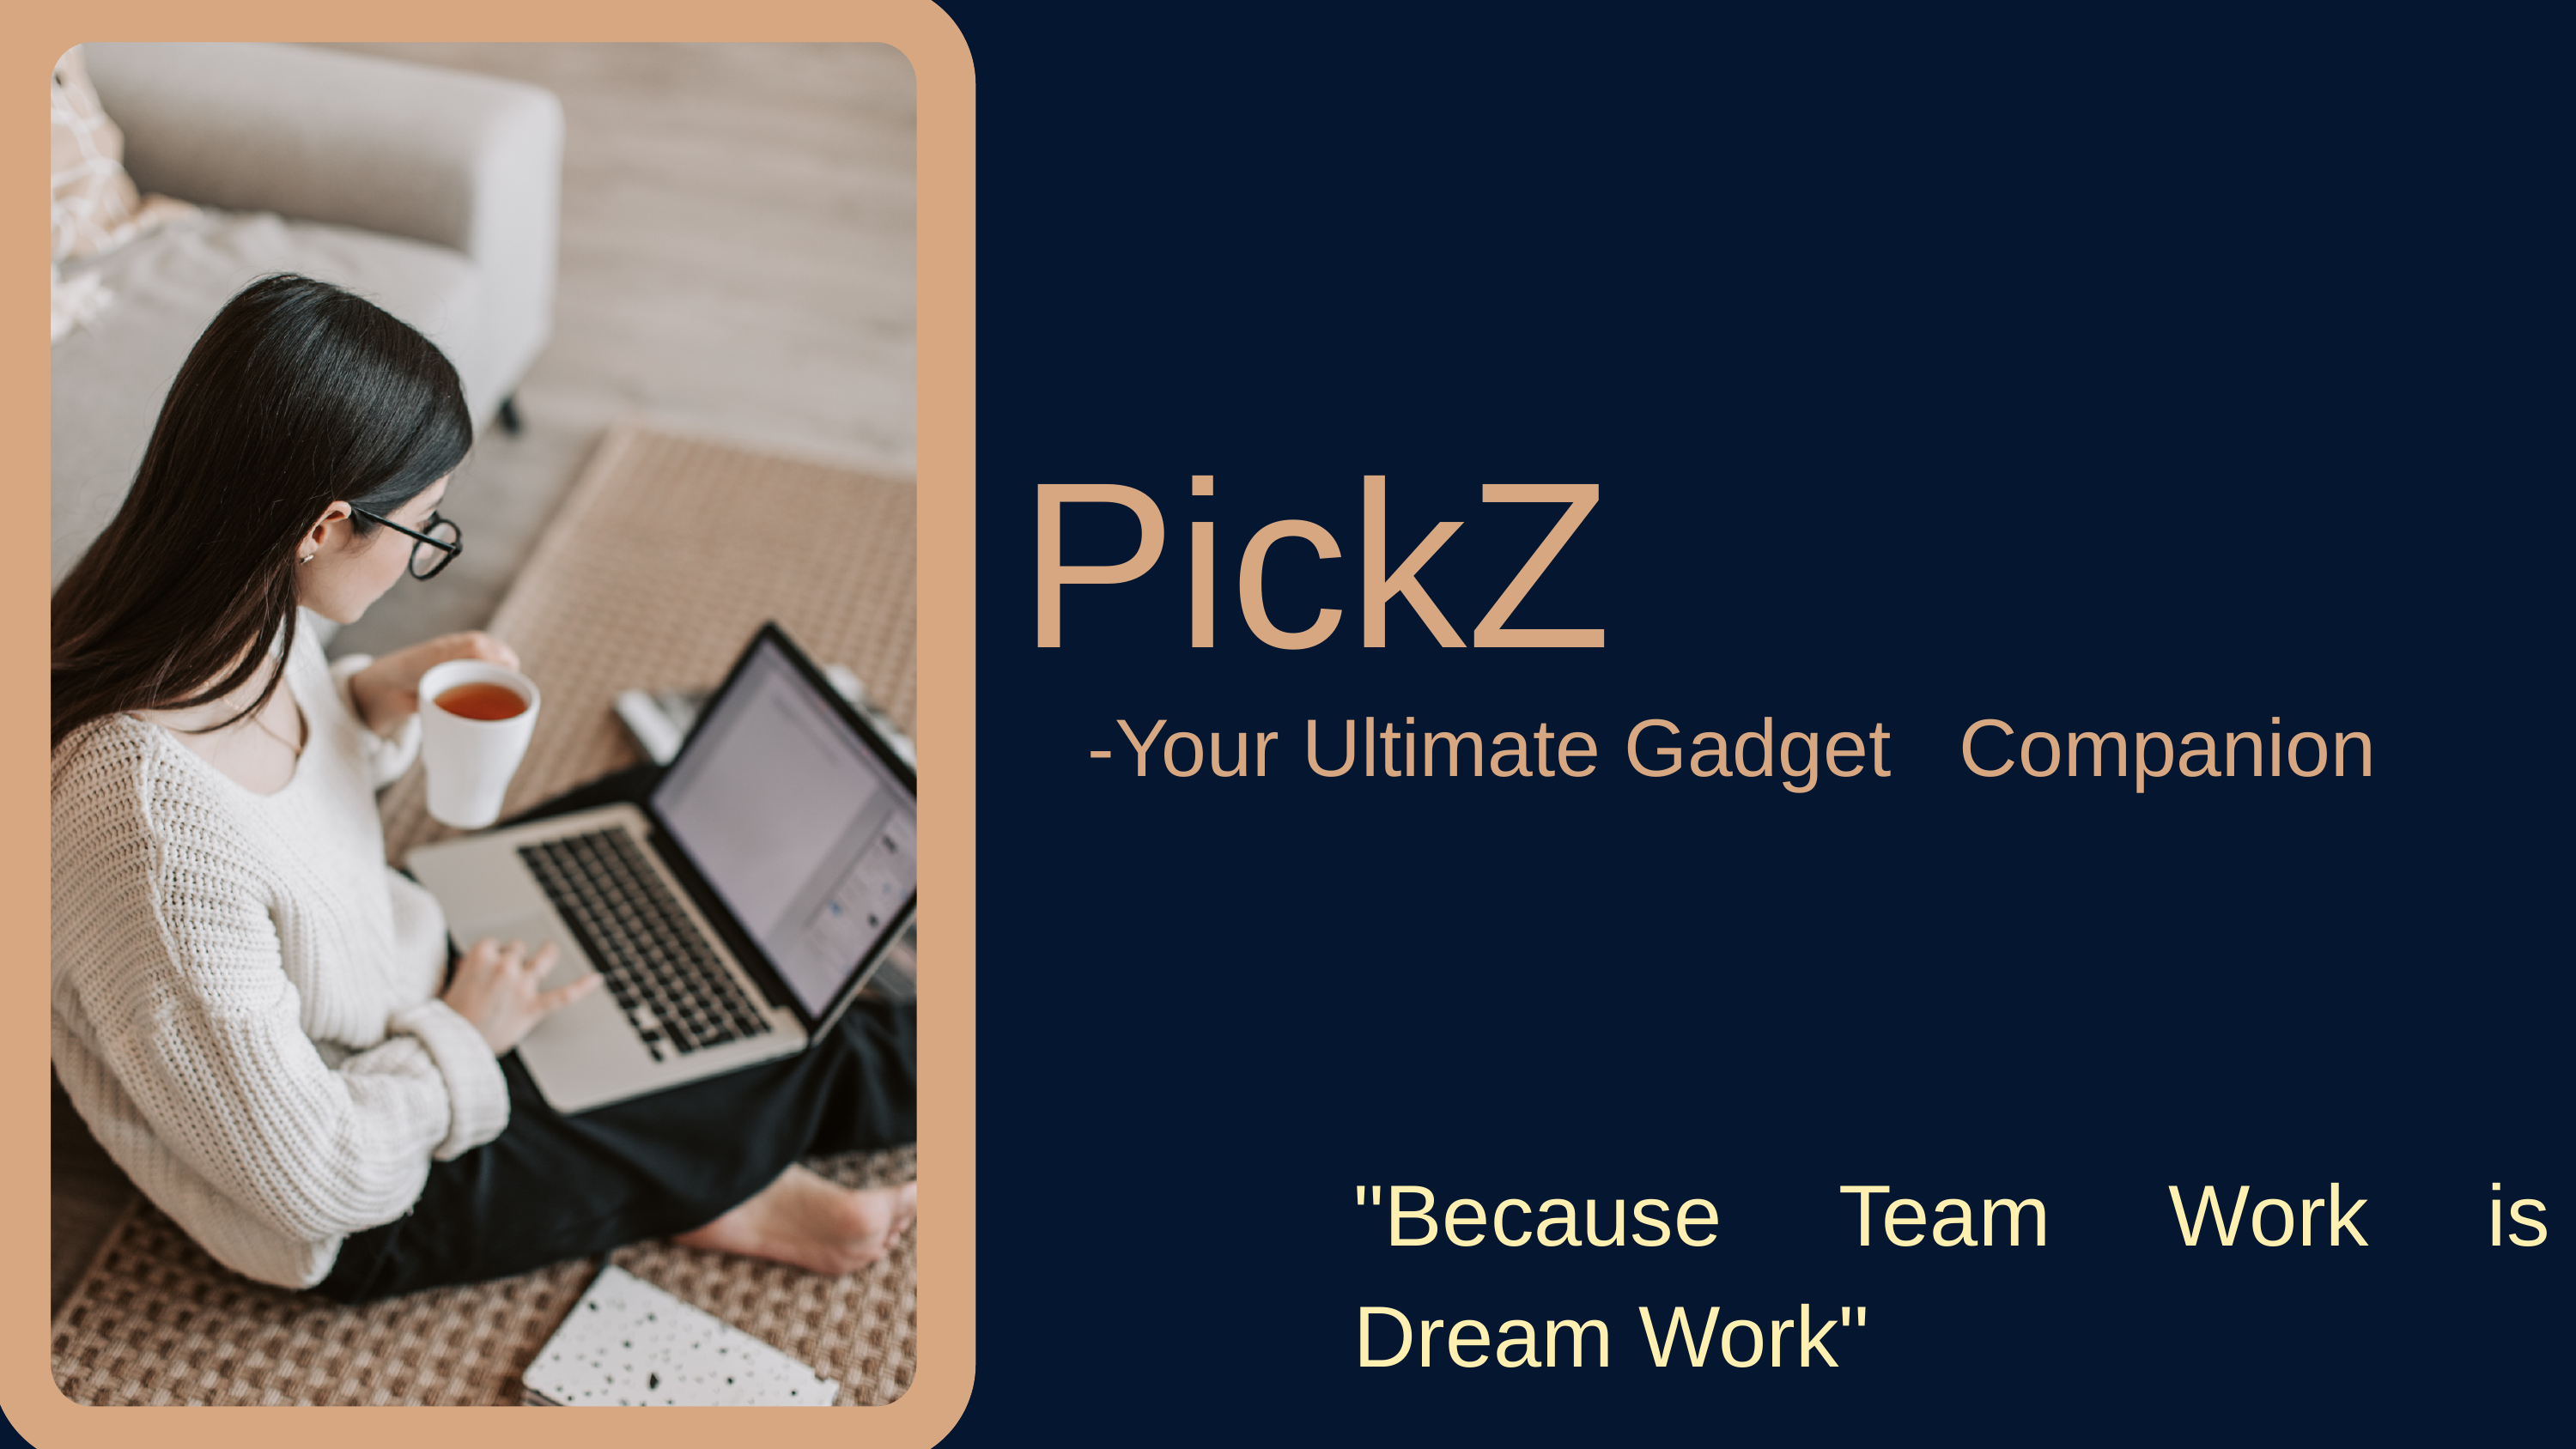

PickZ
   -Your Ultimate Gadget   Companion
"Because Team Work is Dream Work"